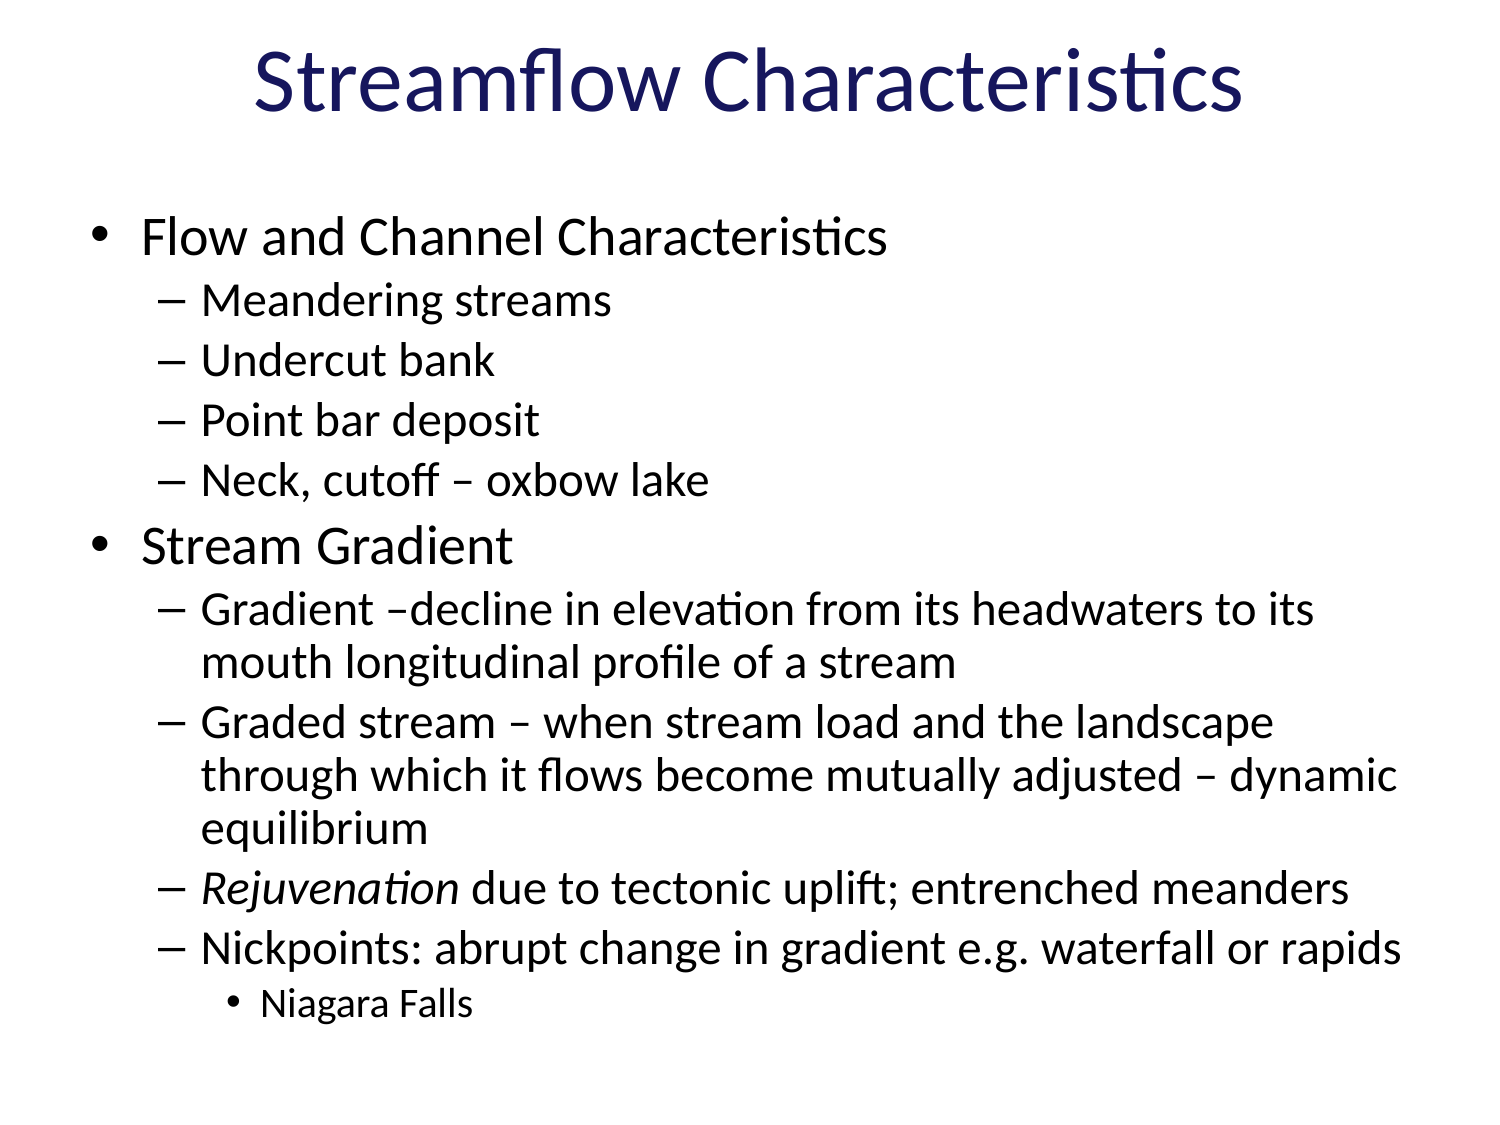

# Streamflow Characteristics
Flow and Channel Characteristics
Meandering streams
Undercut bank
Point bar deposit
Neck, cutoff – oxbow lake
Stream Gradient
Gradient –decline in elevation from its headwaters to its mouth longitudinal profile of a stream
Graded stream – when stream load and the landscape through which it flows become mutually adjusted – dynamic equilibrium
Rejuvenation due to tectonic uplift; entrenched meanders
Nickpoints: abrupt change in gradient e.g. waterfall or rapids
Niagara Falls